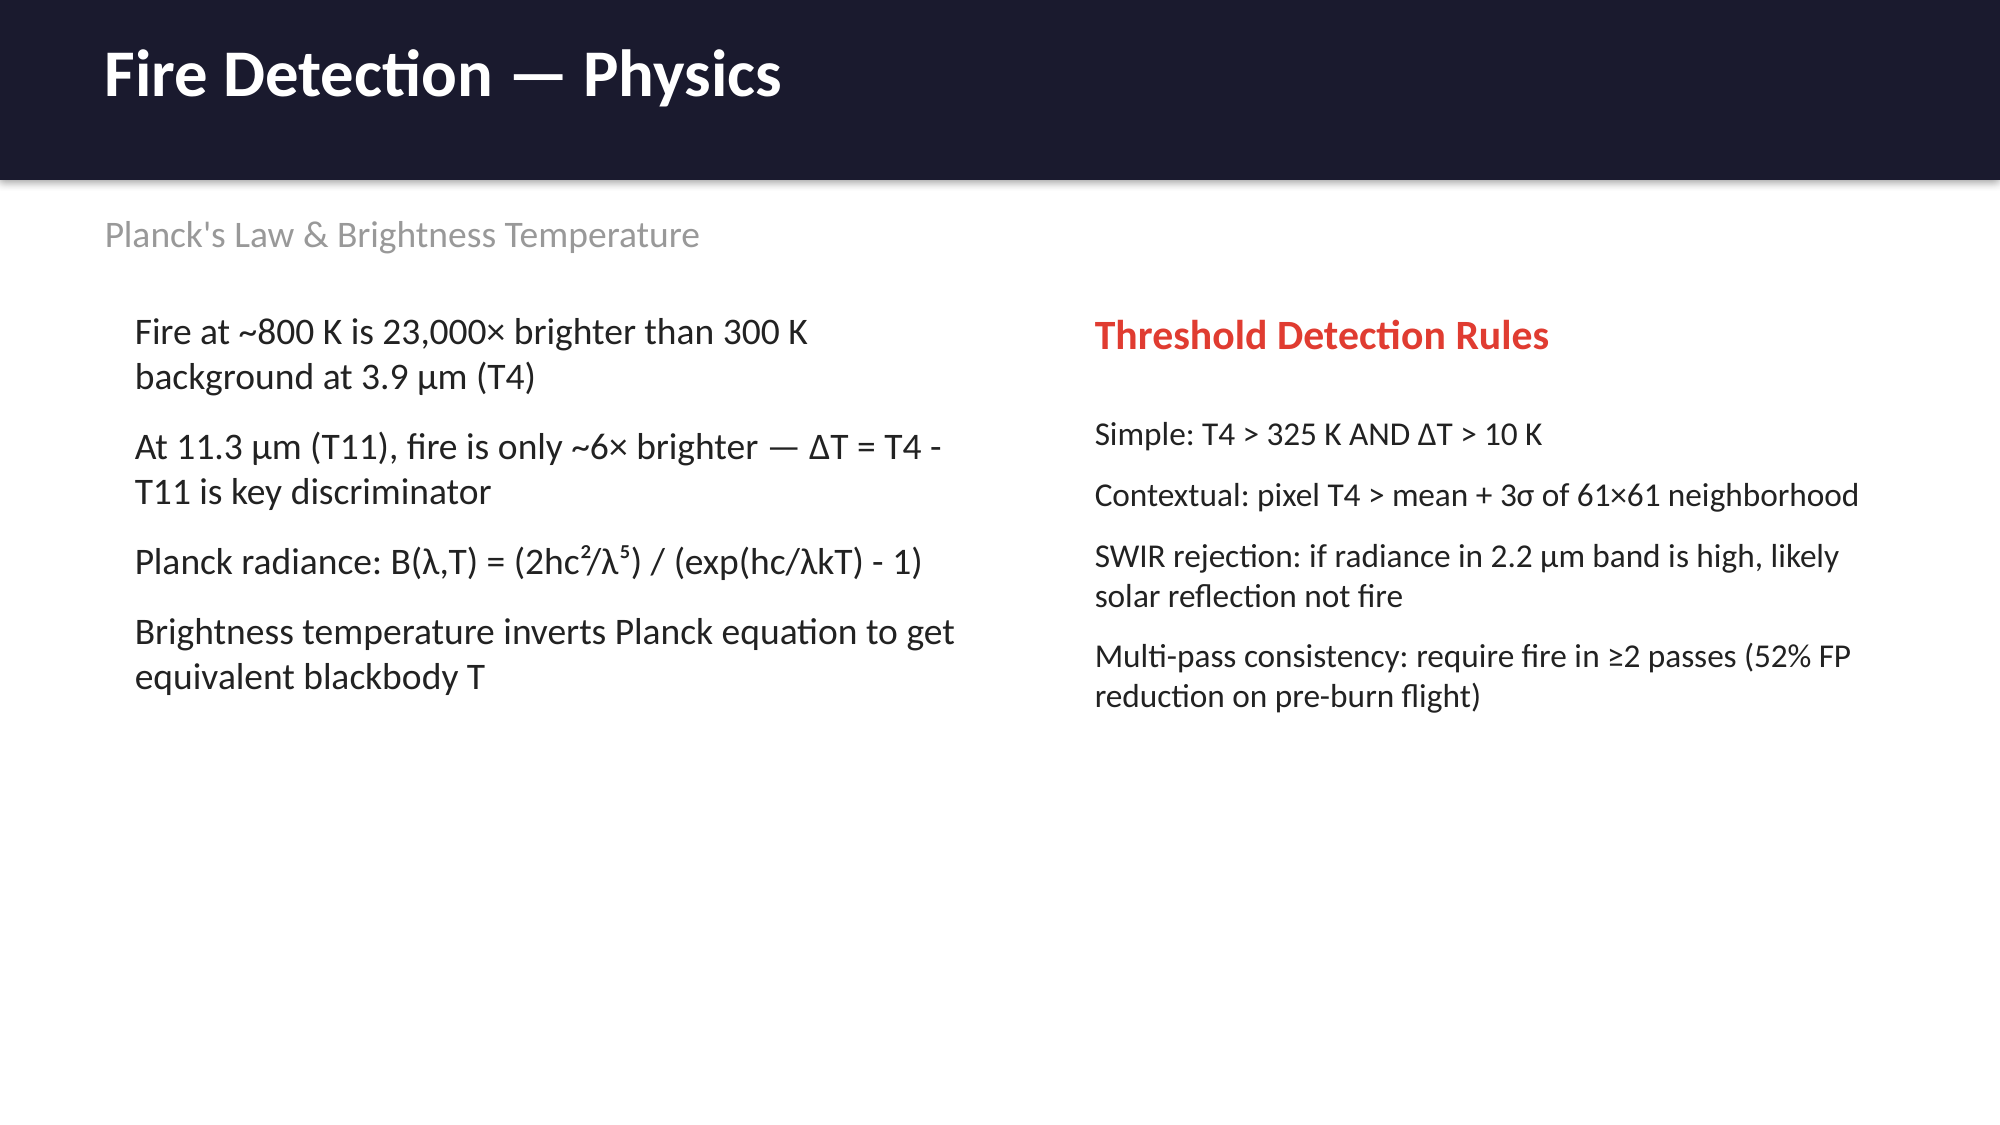

Fire Detection — Physics
Planck's Law & Brightness Temperature
Fire at ~800 K is 23,000× brighter than 300 K background at 3.9 μm (T4)
At 11.3 μm (T11), fire is only ~6× brighter — ΔT = T4 - T11 is key discriminator
Planck radiance: B(λ,T) = (2hc²/λ⁵) / (exp(hc/λkT) - 1)
Brightness temperature inverts Planck equation to get equivalent blackbody T
Threshold Detection Rules
Simple: T4 > 325 K AND ΔT > 10 K
Contextual: pixel T4 > mean + 3σ of 61×61 neighborhood
SWIR rejection: if radiance in 2.2 μm band is high, likely solar reflection not fire
Multi-pass consistency: require fire in ≥2 passes (52% FP reduction on pre-burn flight)